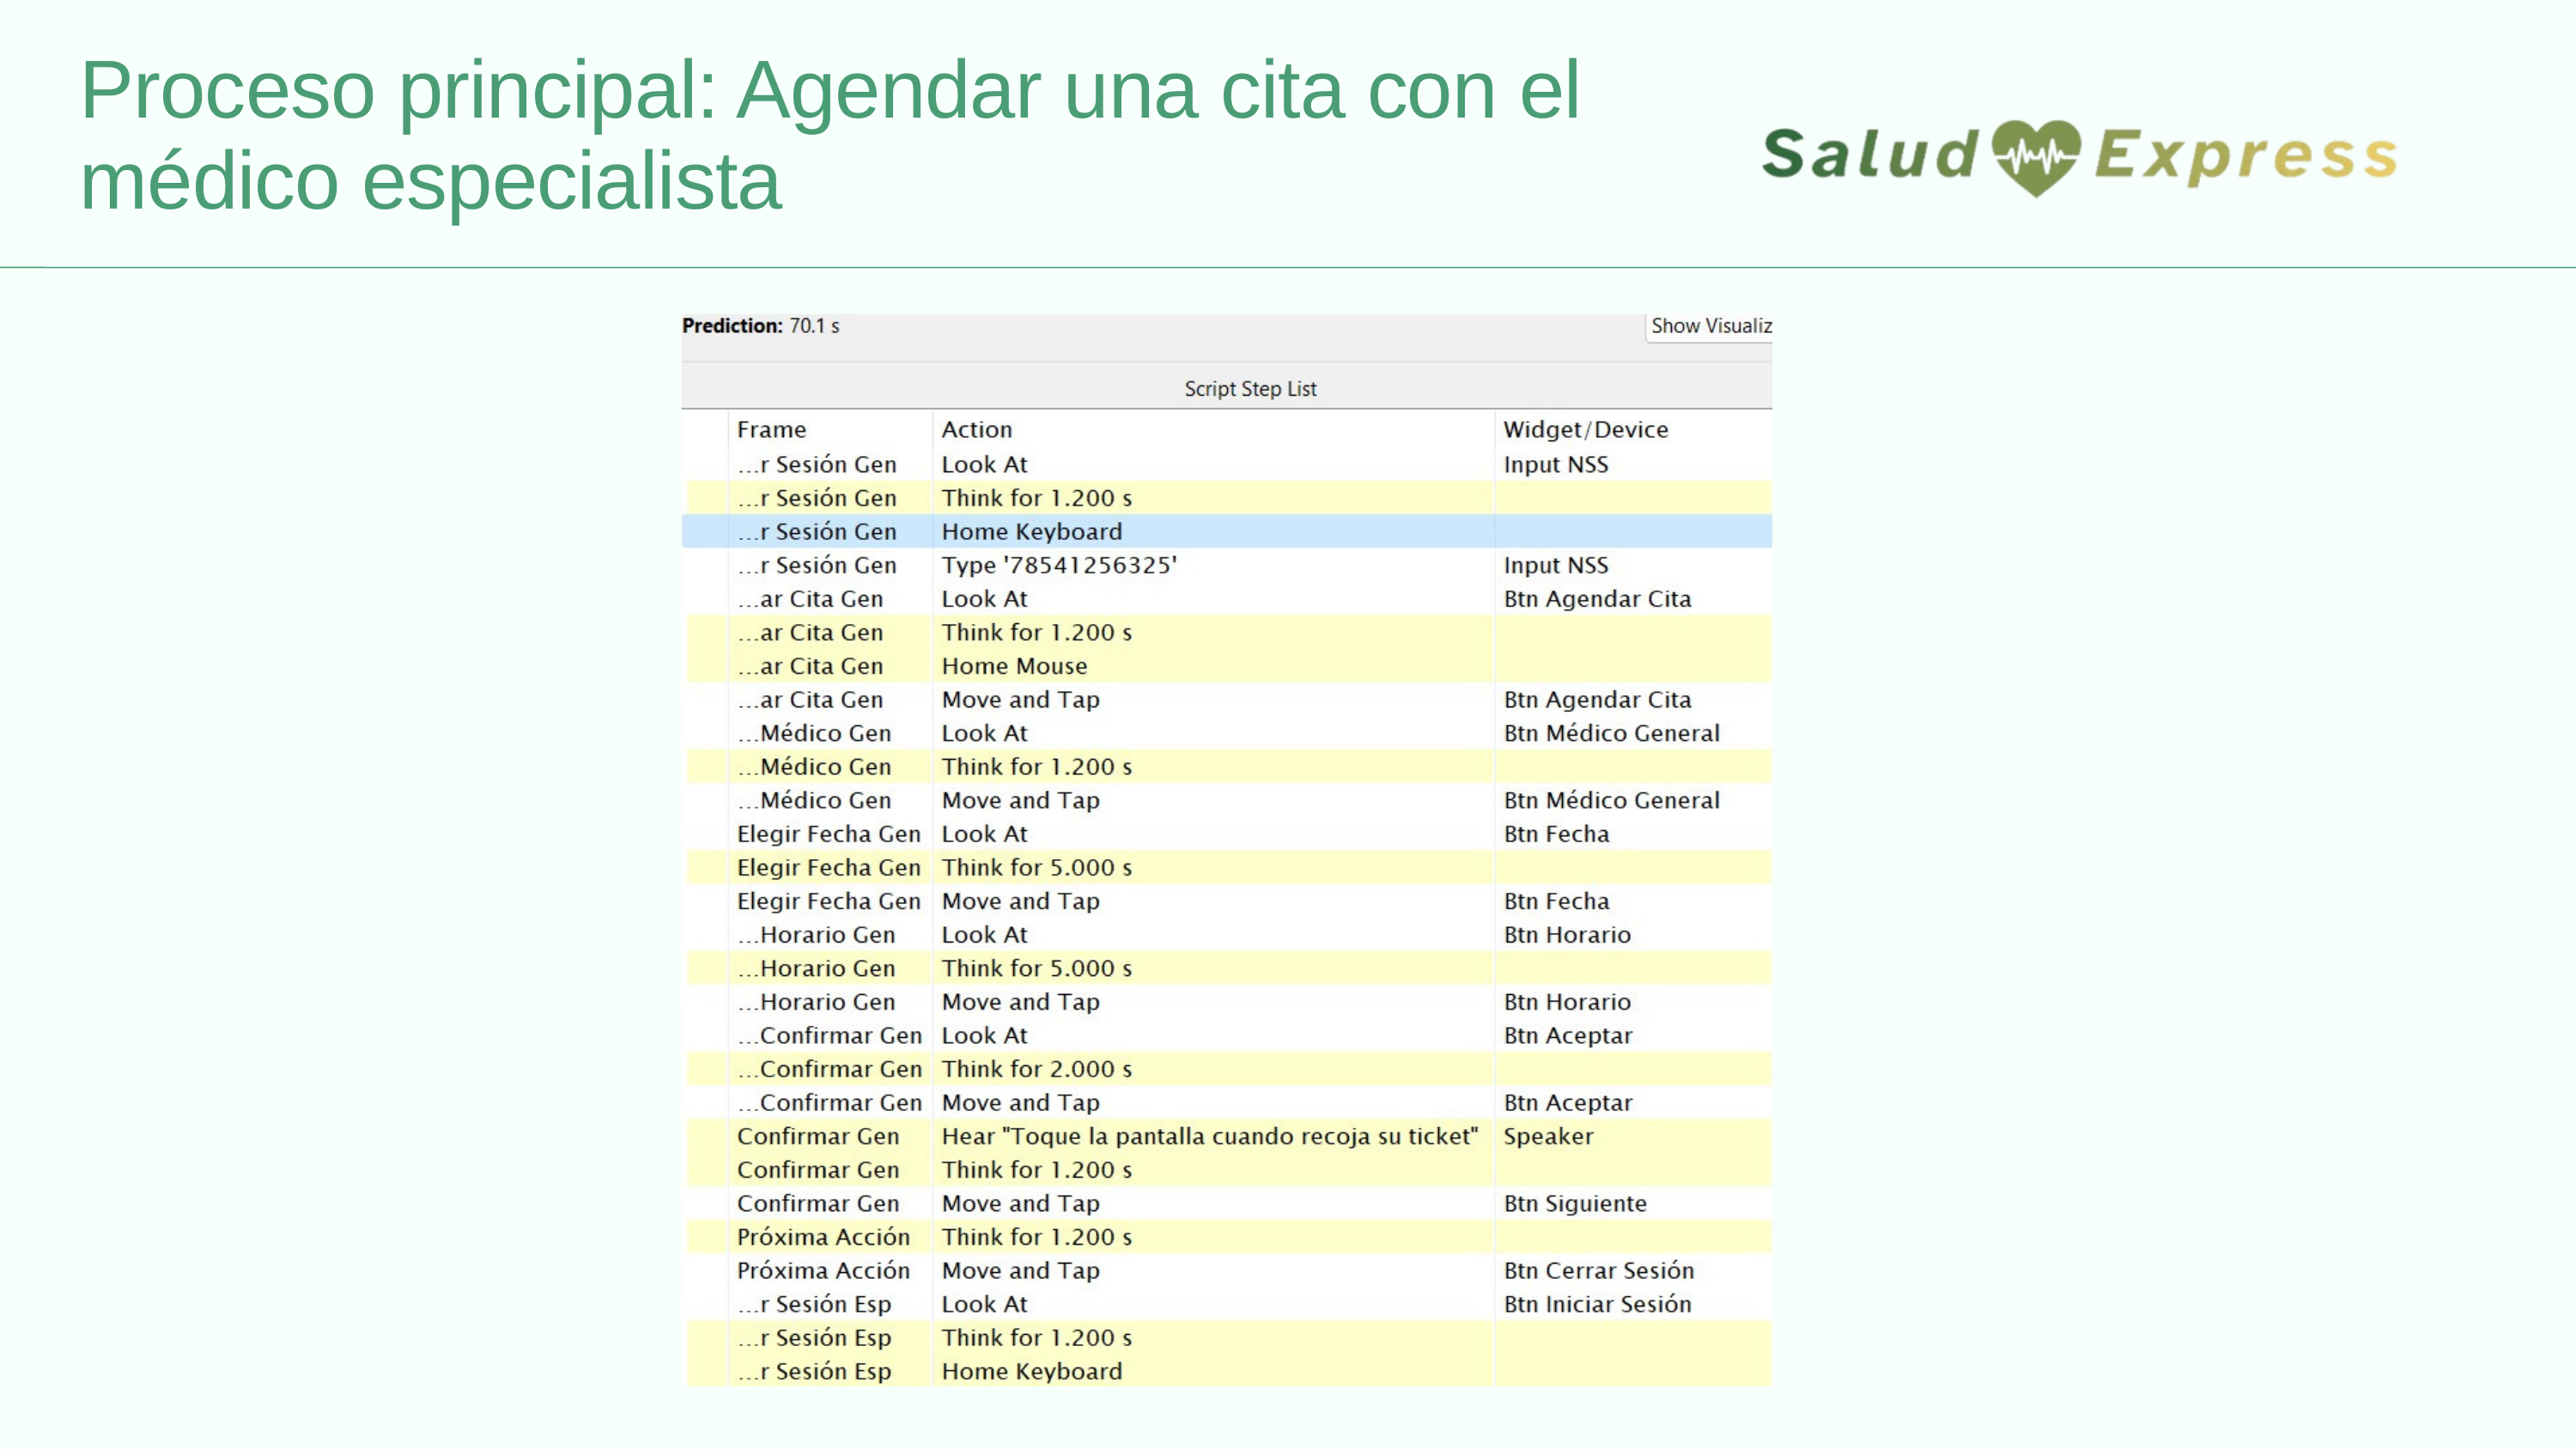

Proceso principal: Agendar una cita con el médico especialista